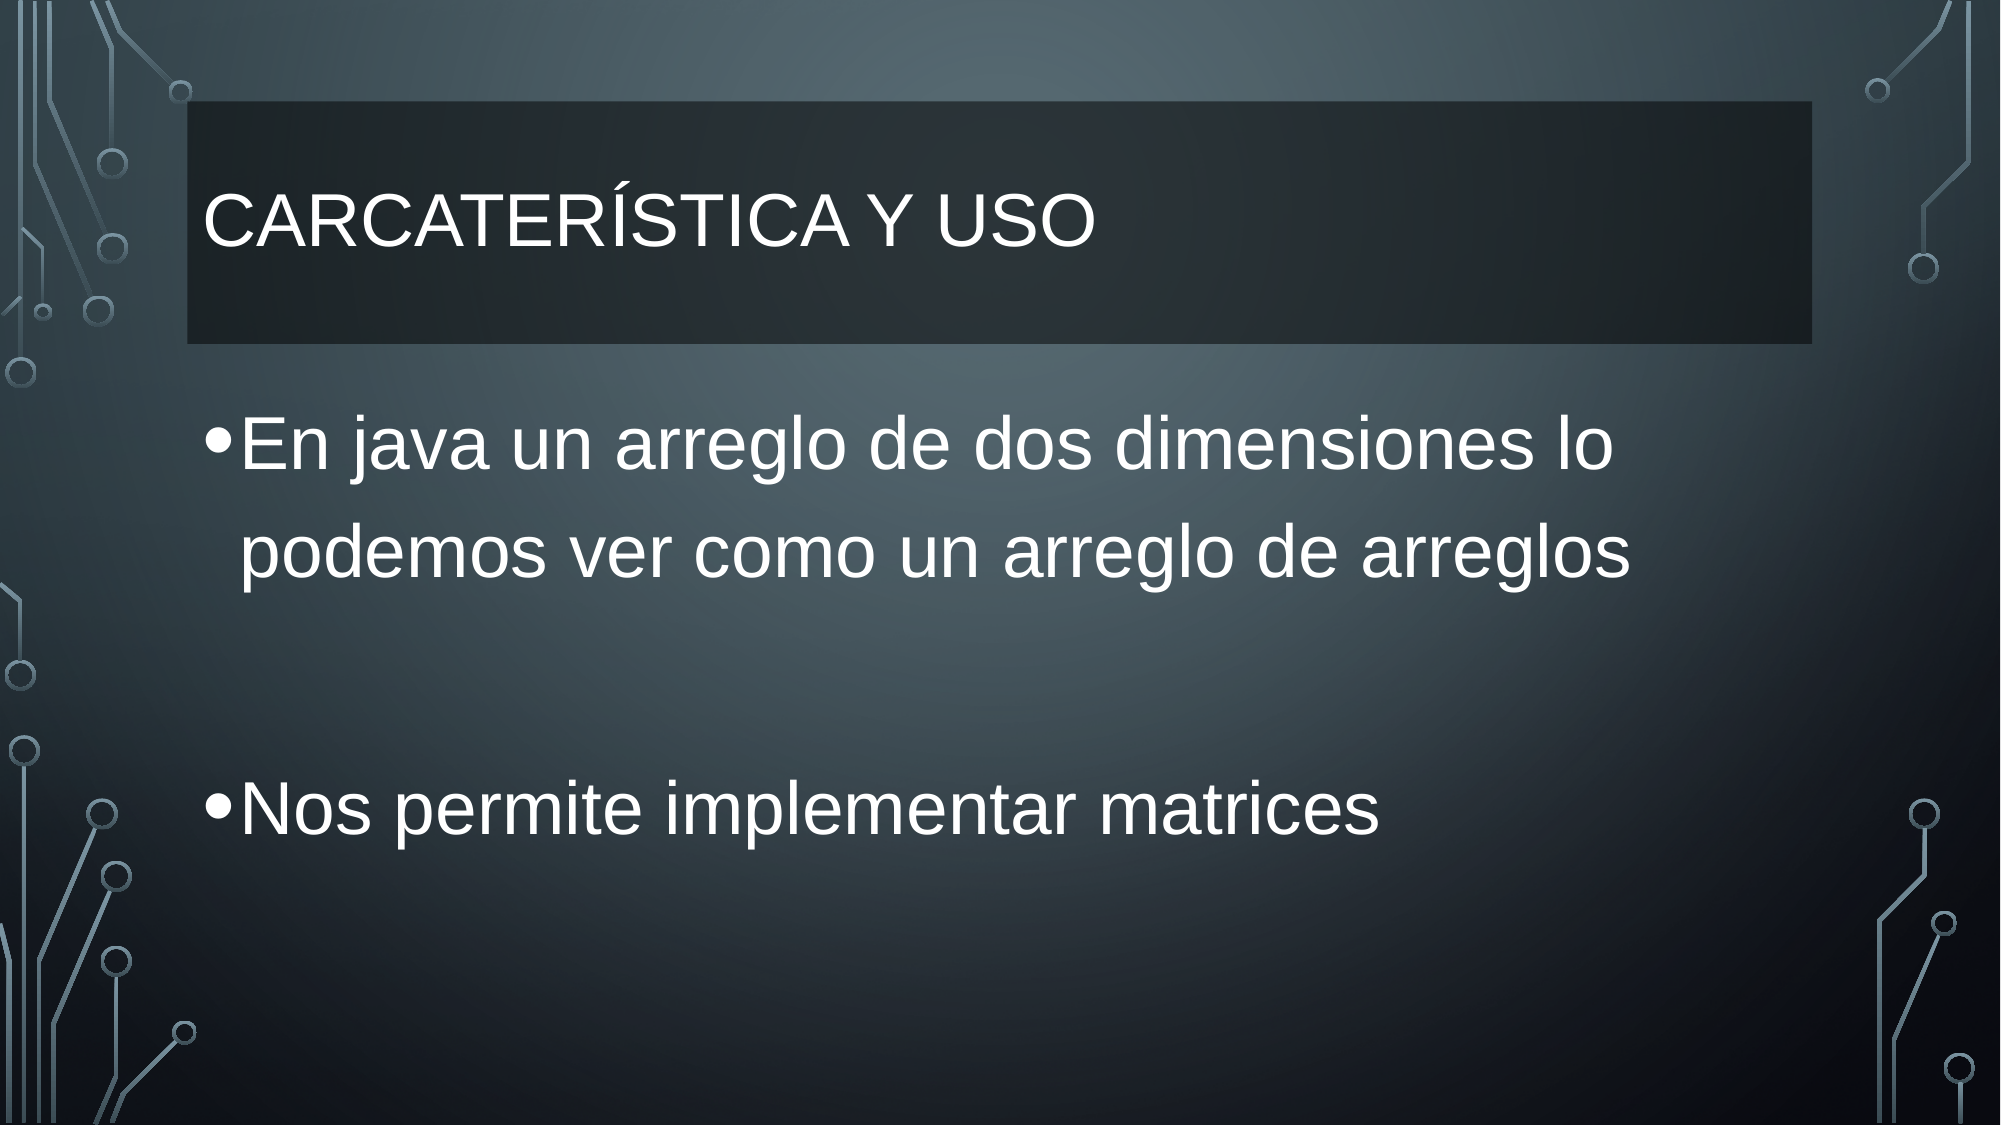

# CARCATERÍSTICA y USO
En java un arreglo de dos dimensiones lo podemos ver como un arreglo de arreglos

Nos permite implementar matrices